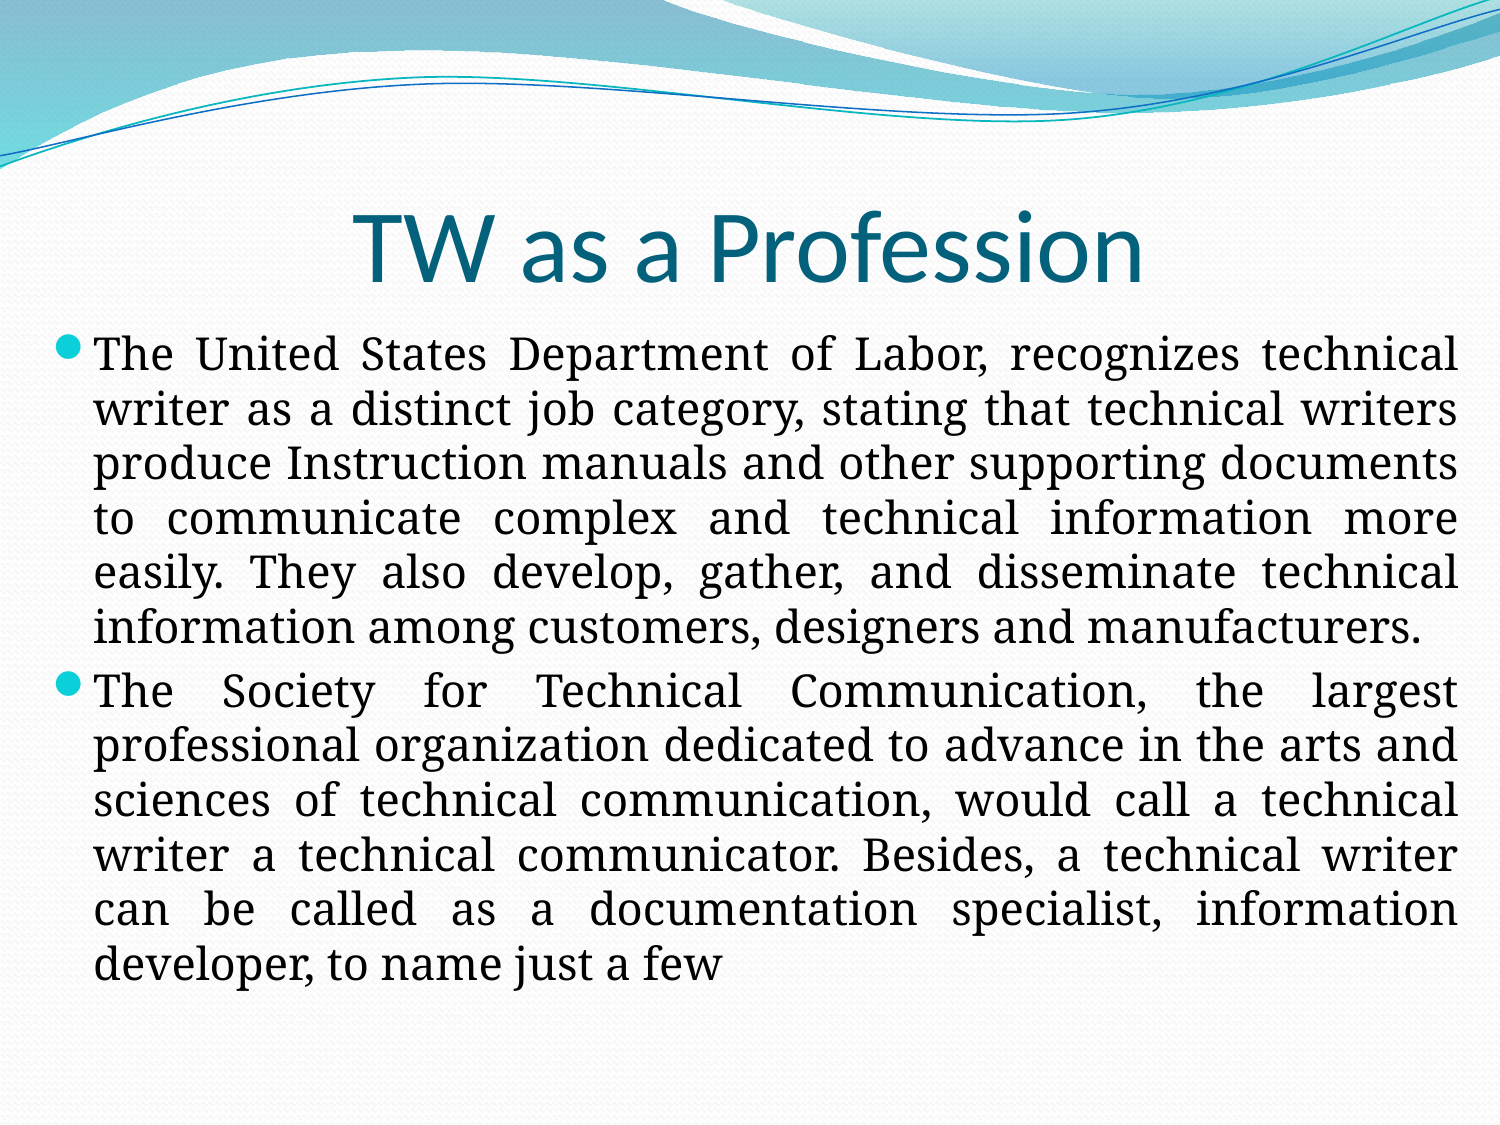

# TW as a Profession
The United States Department of Labor, recognizes technical writer as a distinct job category, stating that technical writers produce Instruction manuals and other supporting documents to communicate complex and technical information more easily. They also develop, gather, and disseminate technical information among customers, designers and manufacturers.
The Society for Technical Communication, the largest professional organization dedicated to advance in the arts and sciences of technical communication, would call a technical writer a technical communicator. Besides, a technical writer can be called as a documentation specialist, information developer, to name just a few